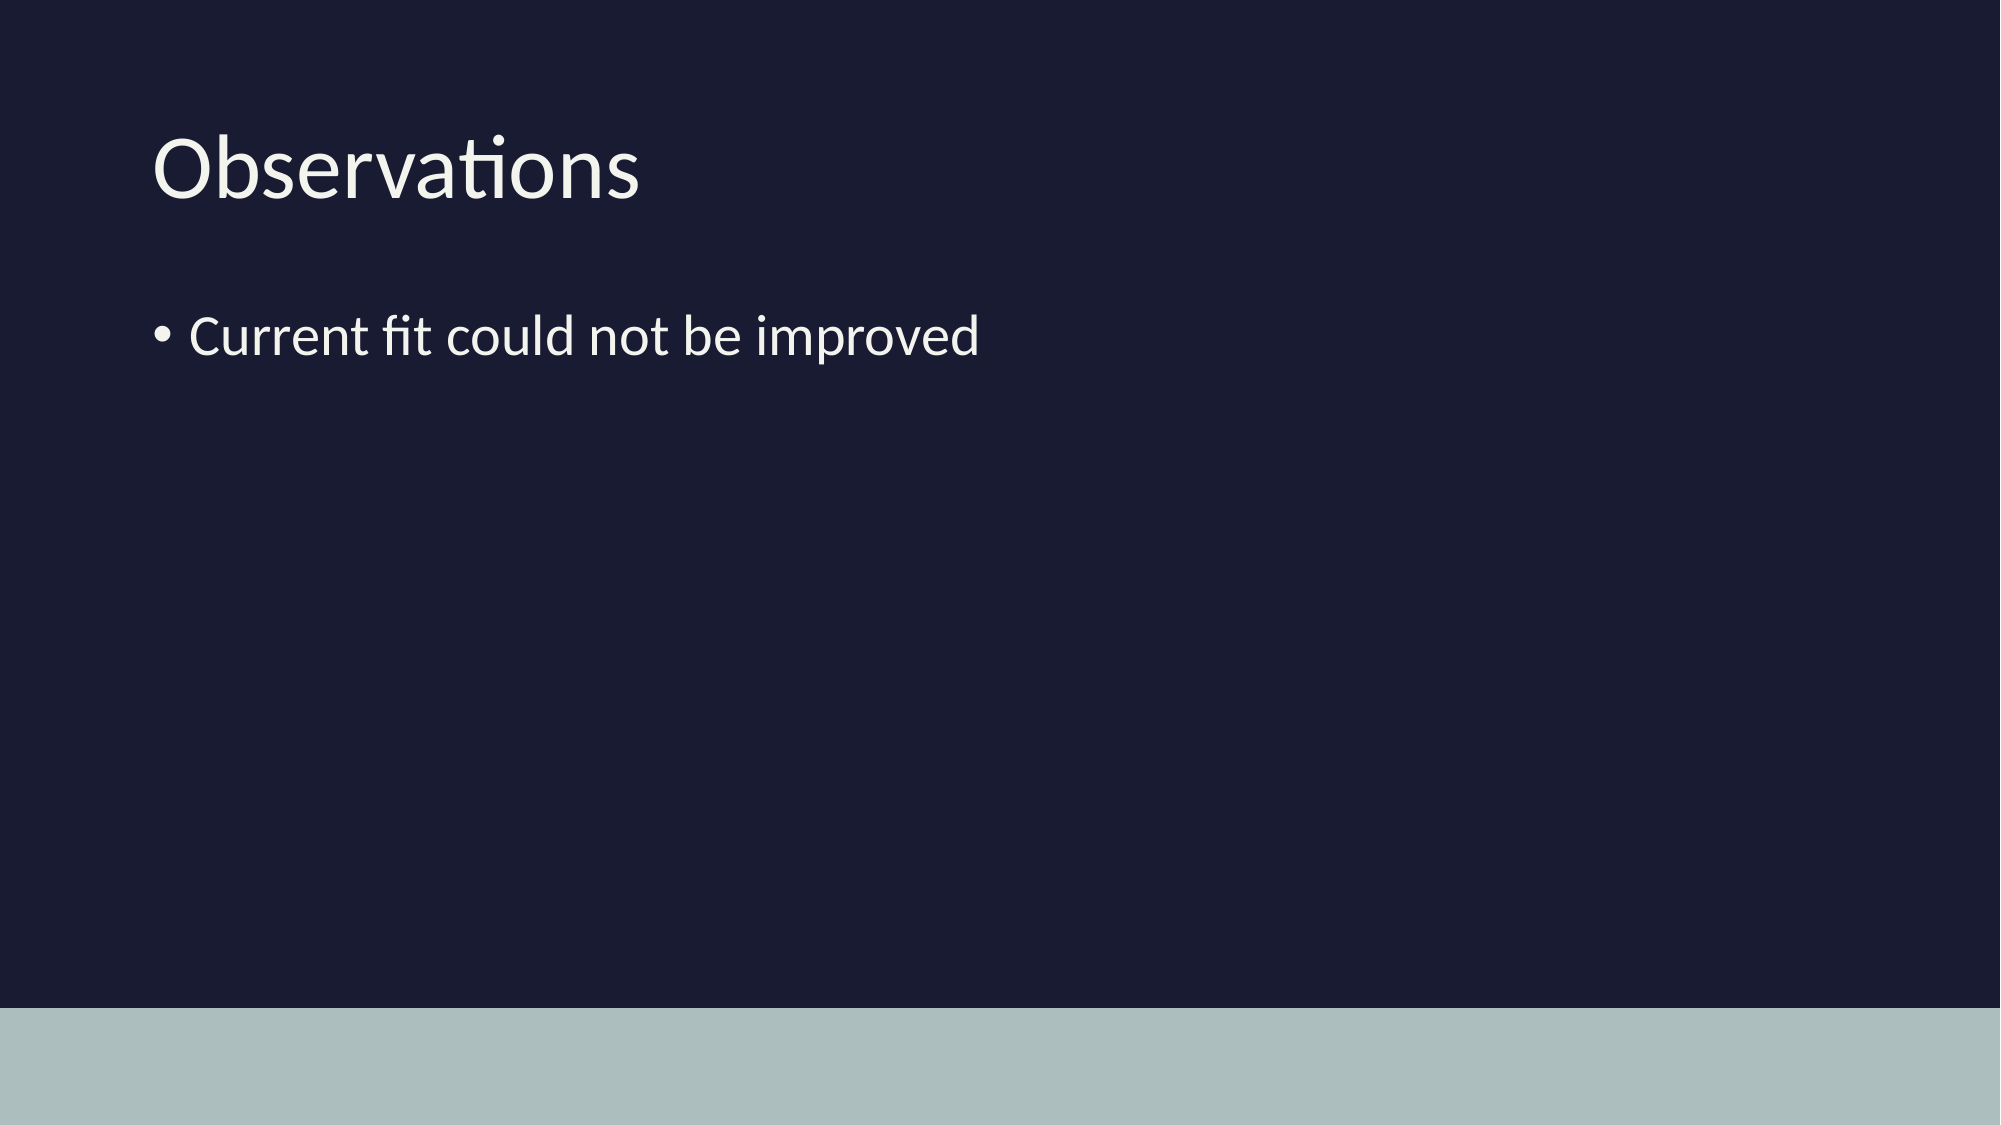

# Observations
Current fit could not be improved